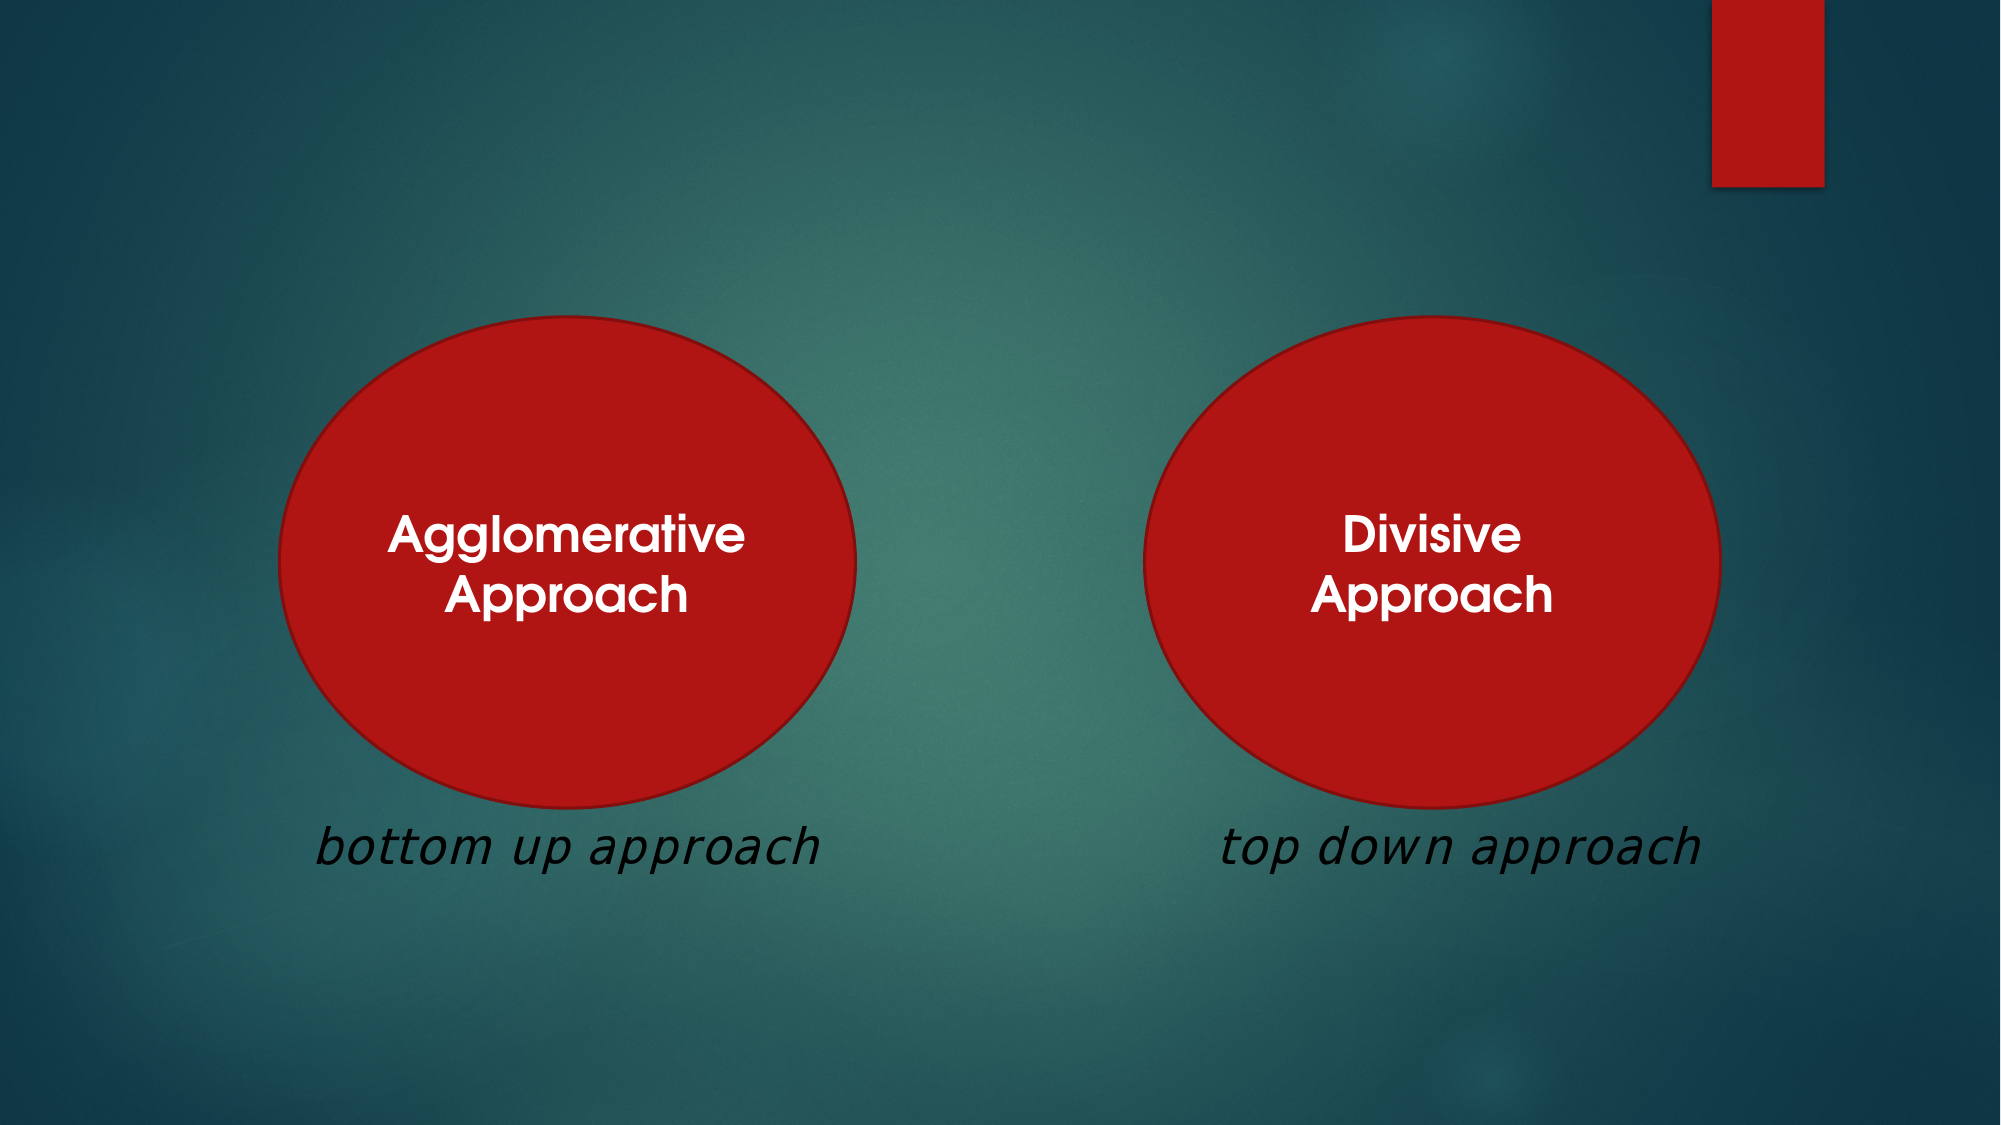

Agglomerative Approach
Divisive Approach
bottom up approach
top down approach